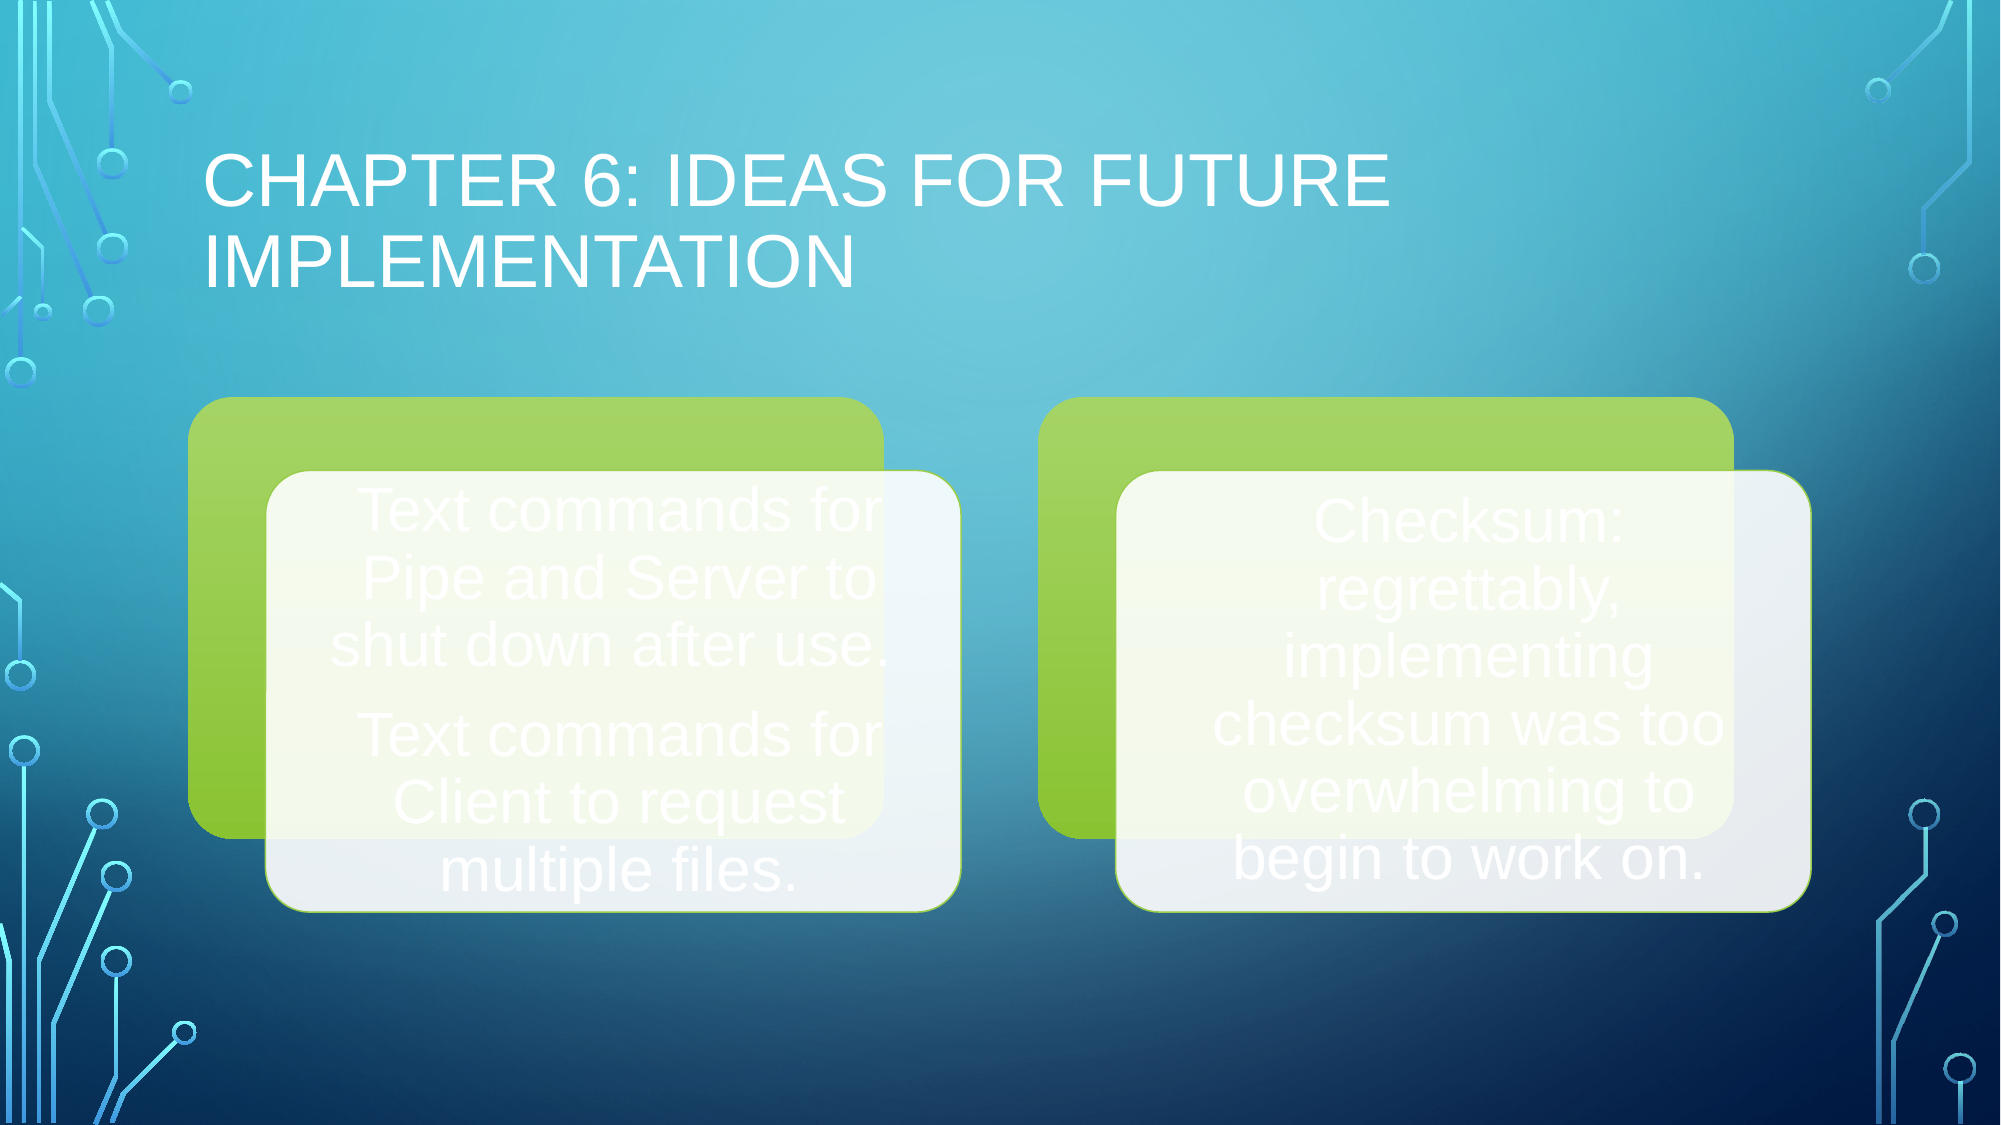

# Chapter 6: ideas for future implementation
Text commands for Pipe and Server to shut down after use.
Text commands for Client to request multiple files.
Checksum: regrettably, implementing checksum was too overwhelming to begin to work on.